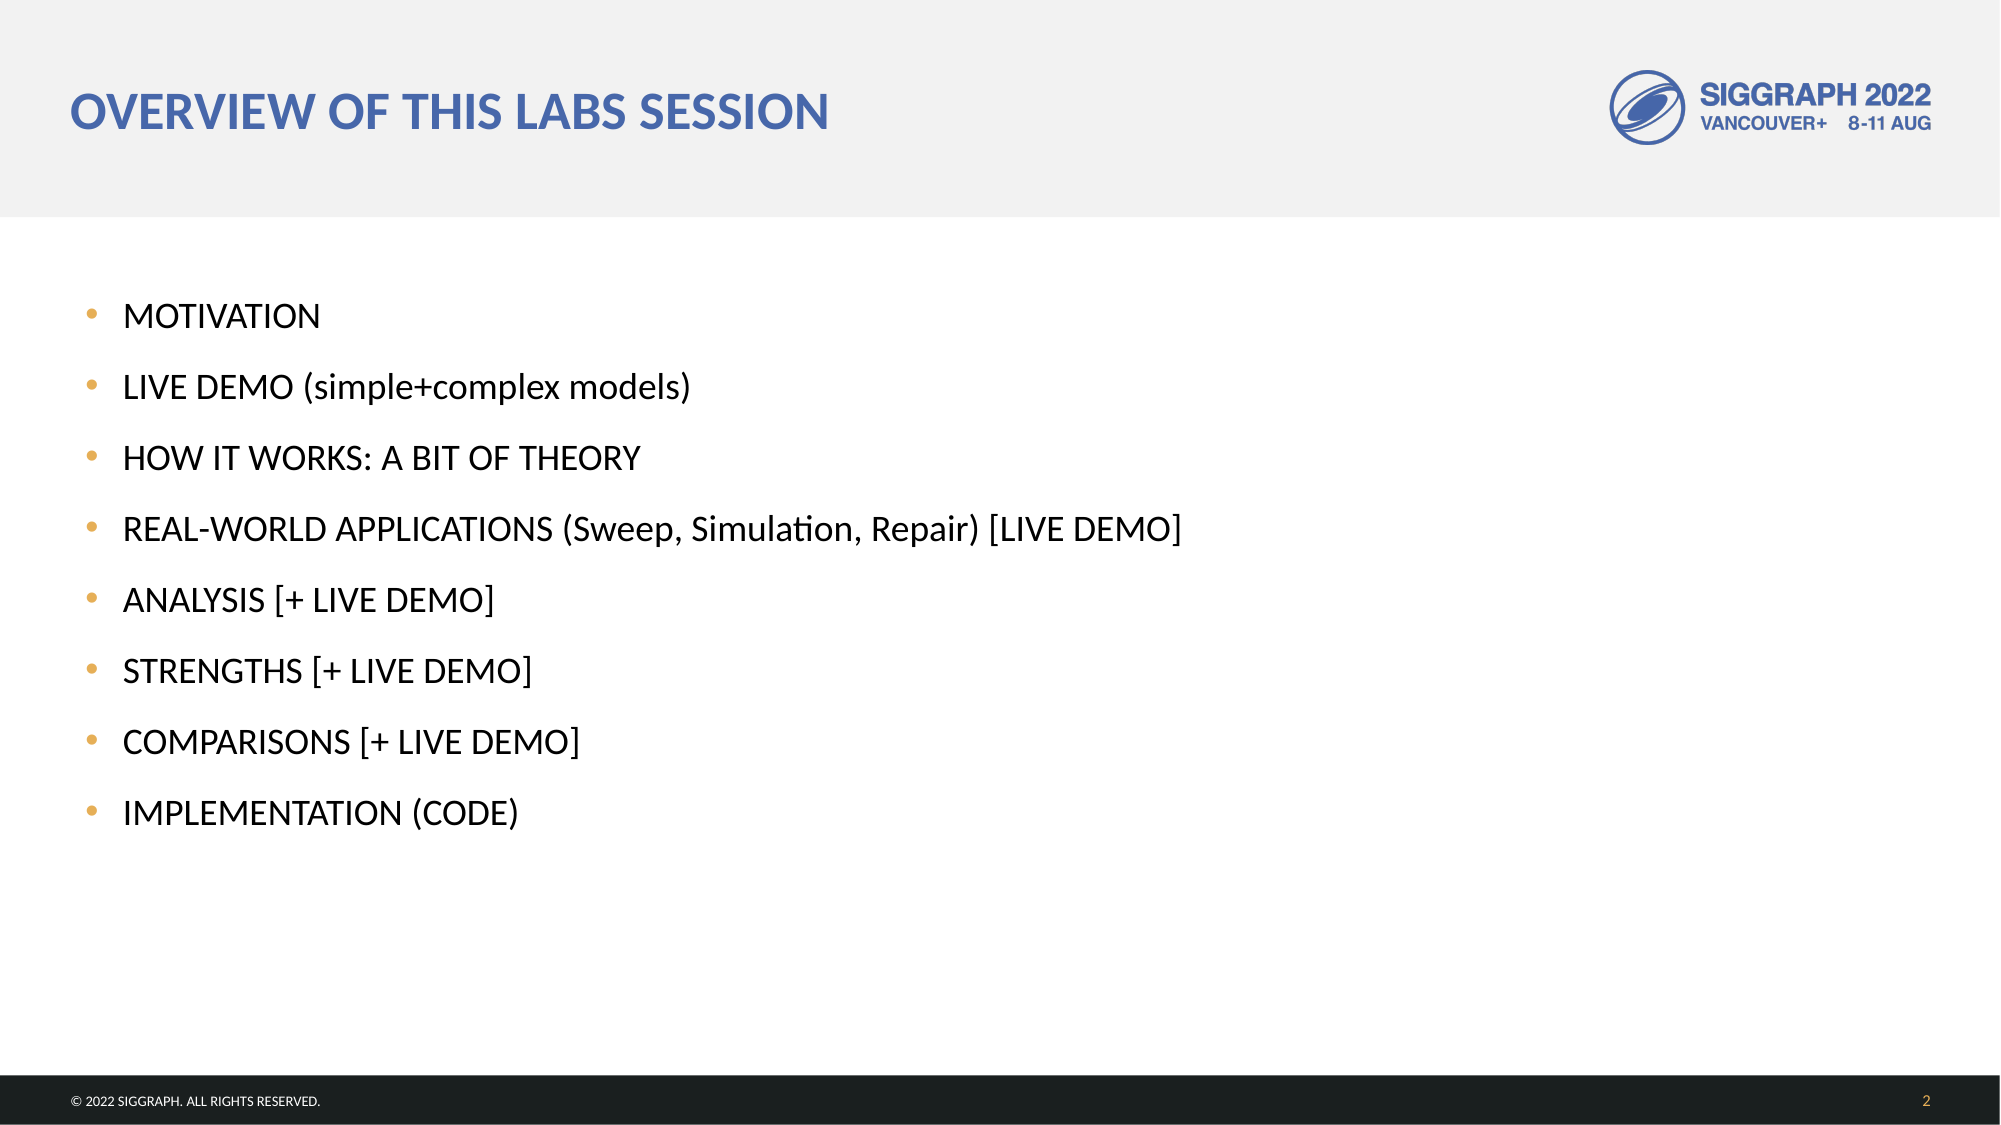

OVERVIEW OF THIS LABS SESSIOn
MOTIVATION
LIVE DEMO (simple+complex models)
HOW IT WORKS: A BIT OF THEORY
REAL-WORLD APPLICATIONS (Sweep, Simulation, Repair) [LIVE DEMO]
ANALYSIS [+ LIVE DEMO]
STRENGTHS [+ LIVE DEMO]
COMPARISONS [+ LIVE DEMO]
IMPLEMENTATION (CODE)
asdas

# © 2022 SIGGRAPH. All Rights Reserved.
2